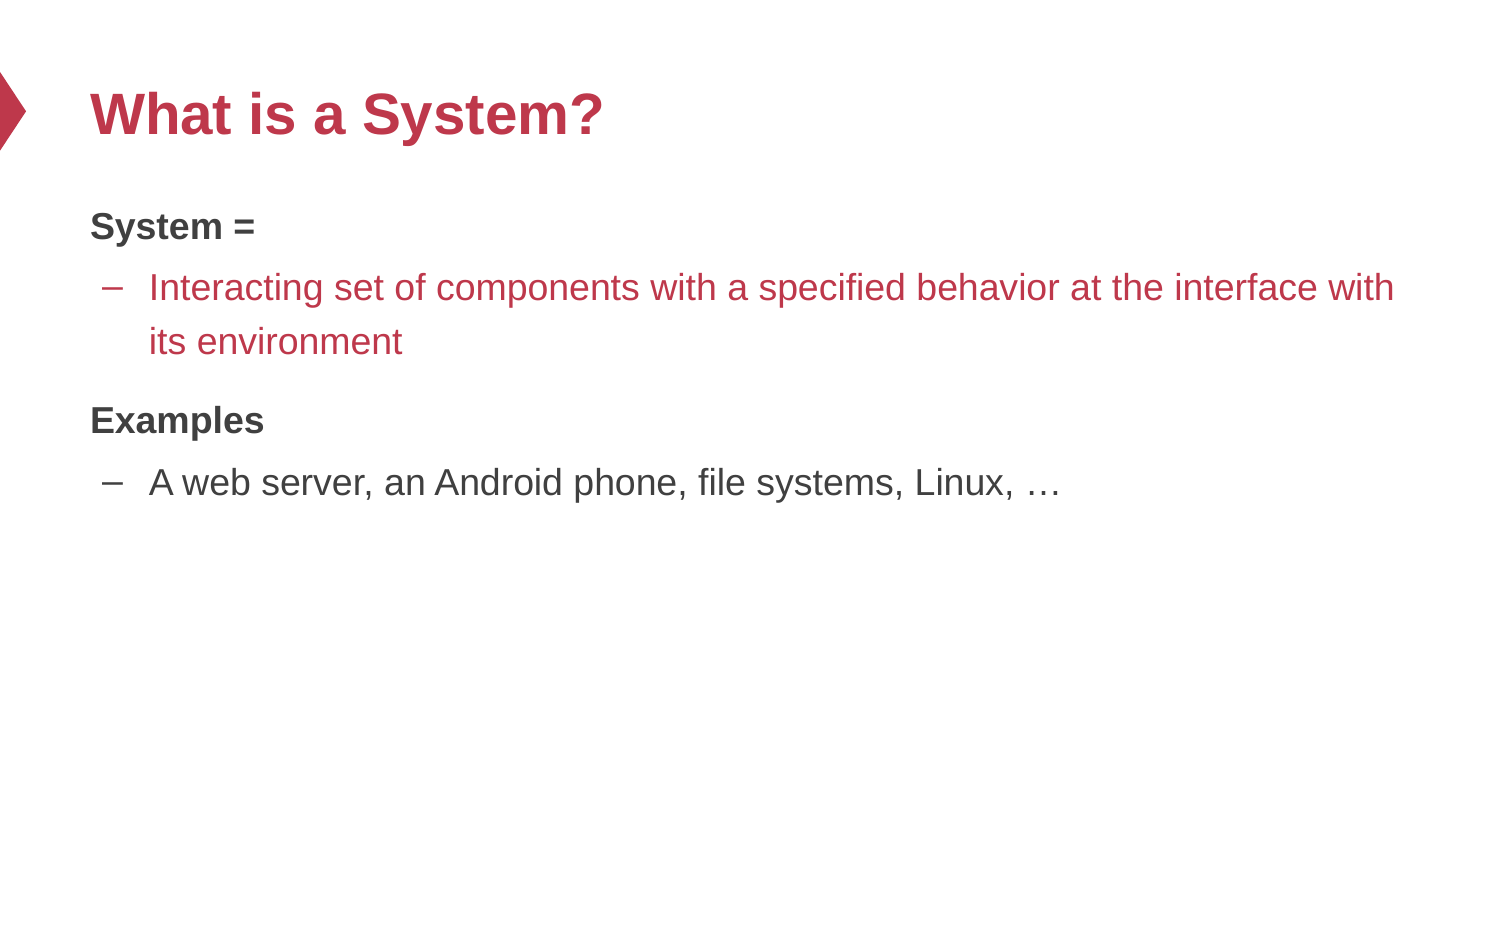

# What is a System?
System =
Interacting set of components with a specified behavior at the interface with its environment
Examples
A web server, an Android phone, file systems, Linux, …
12